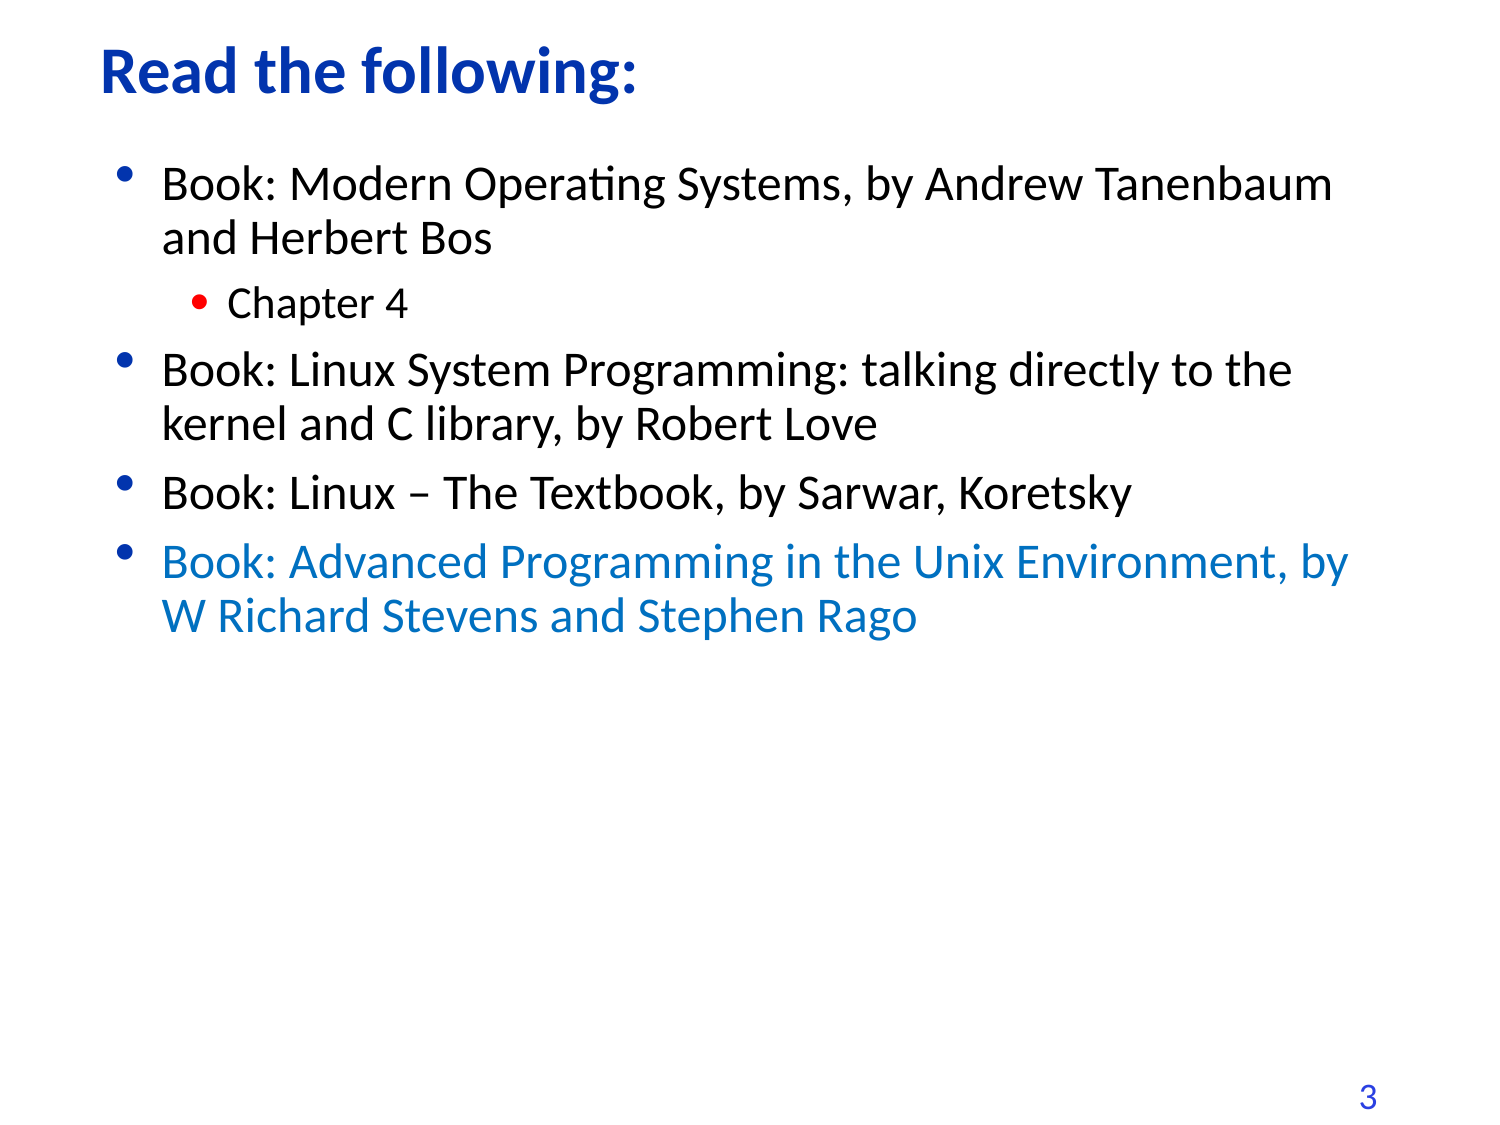

# Read the following:
Book: Modern Operating Systems, by Andrew Tanenbaum and Herbert Bos
Chapter 4
Book: Linux System Programming: talking directly to the kernel and C library, by Robert Love
Book: Linux – The Textbook, by Sarwar, Koretsky
Book: Advanced Programming in the Unix Environment, by W Richard Stevens and Stephen Rago